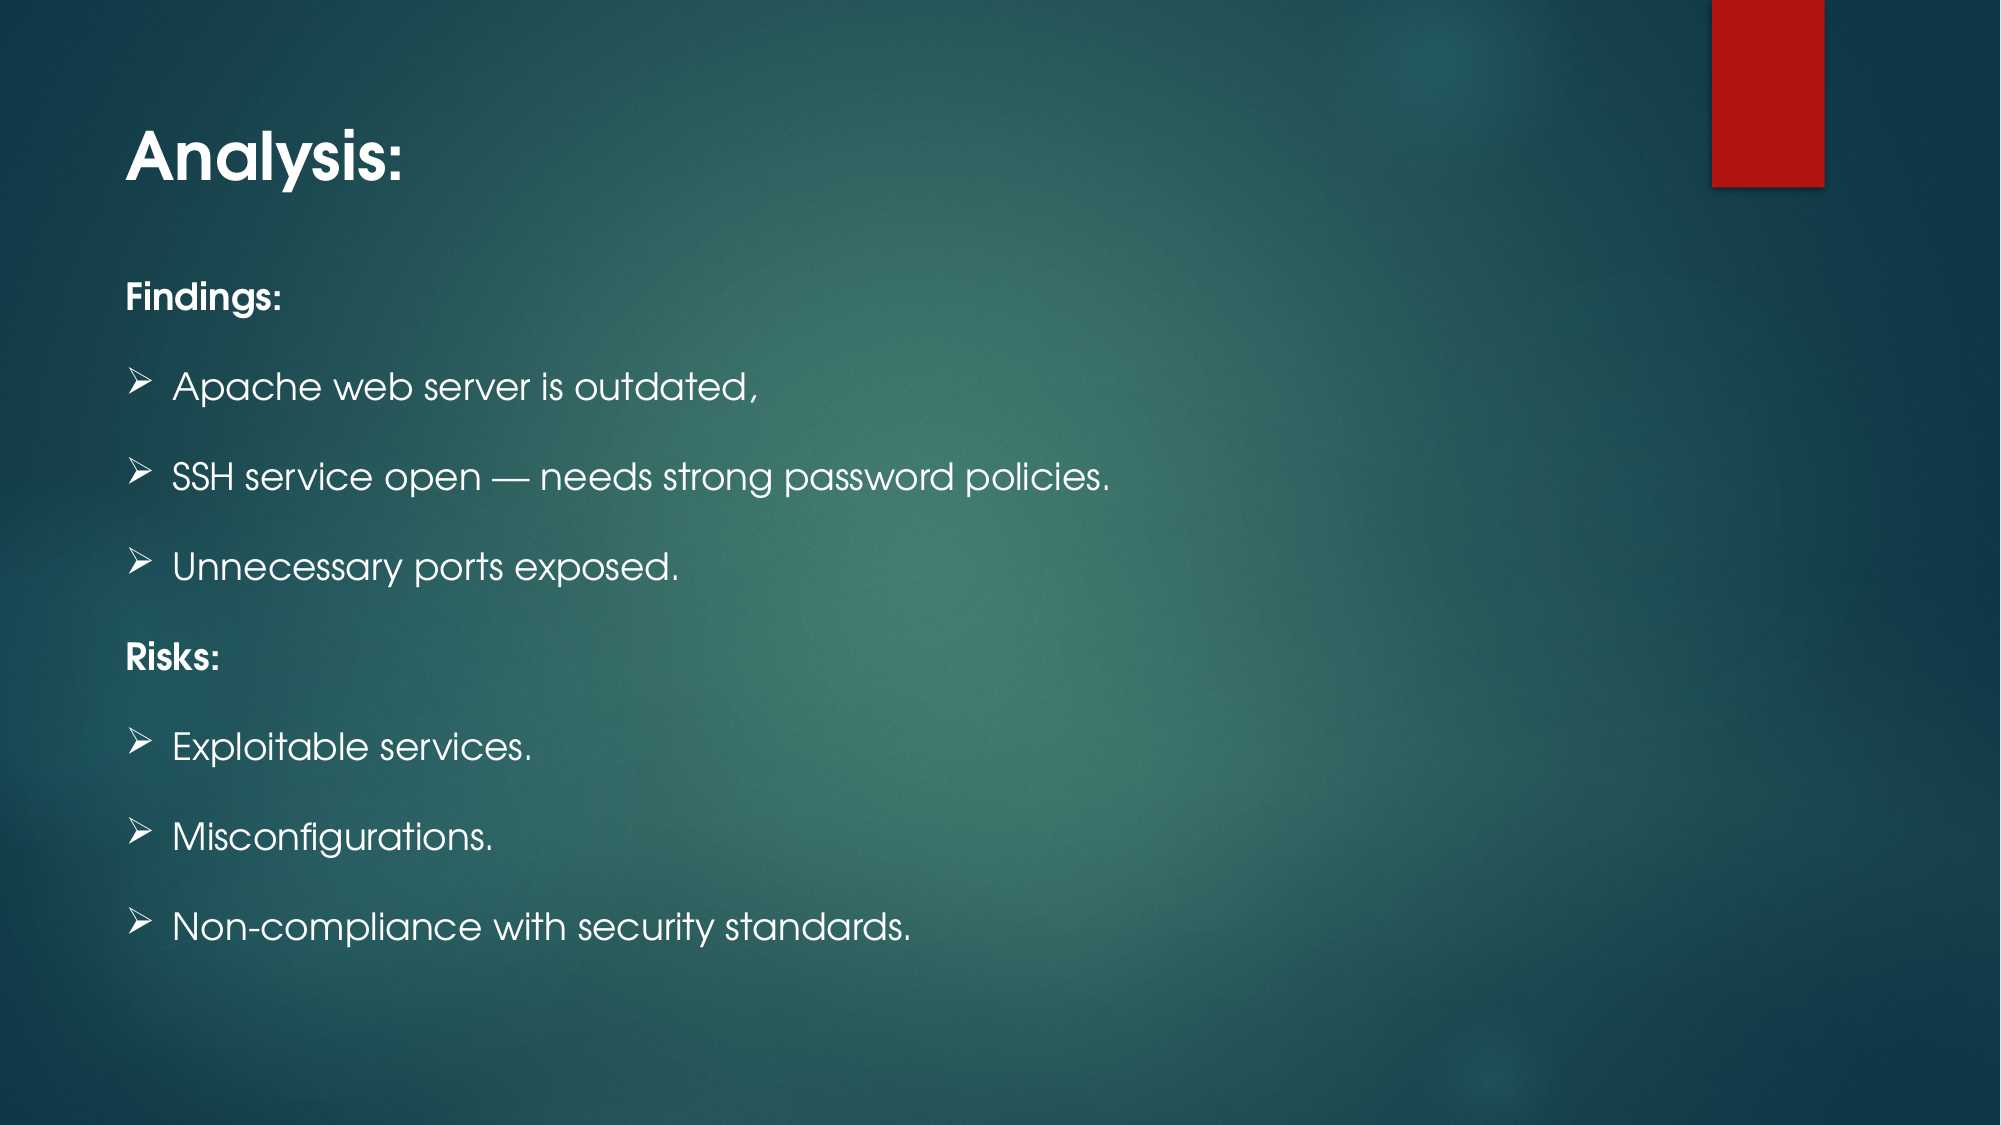

Analysis:

Findings:

Apache web server is outdated,

SSH service open — needs strong password policies.

Unnecessary ports exposed.

Risks:

Exploitable services.

Misconfigurations.

Non-compliance with security standards.